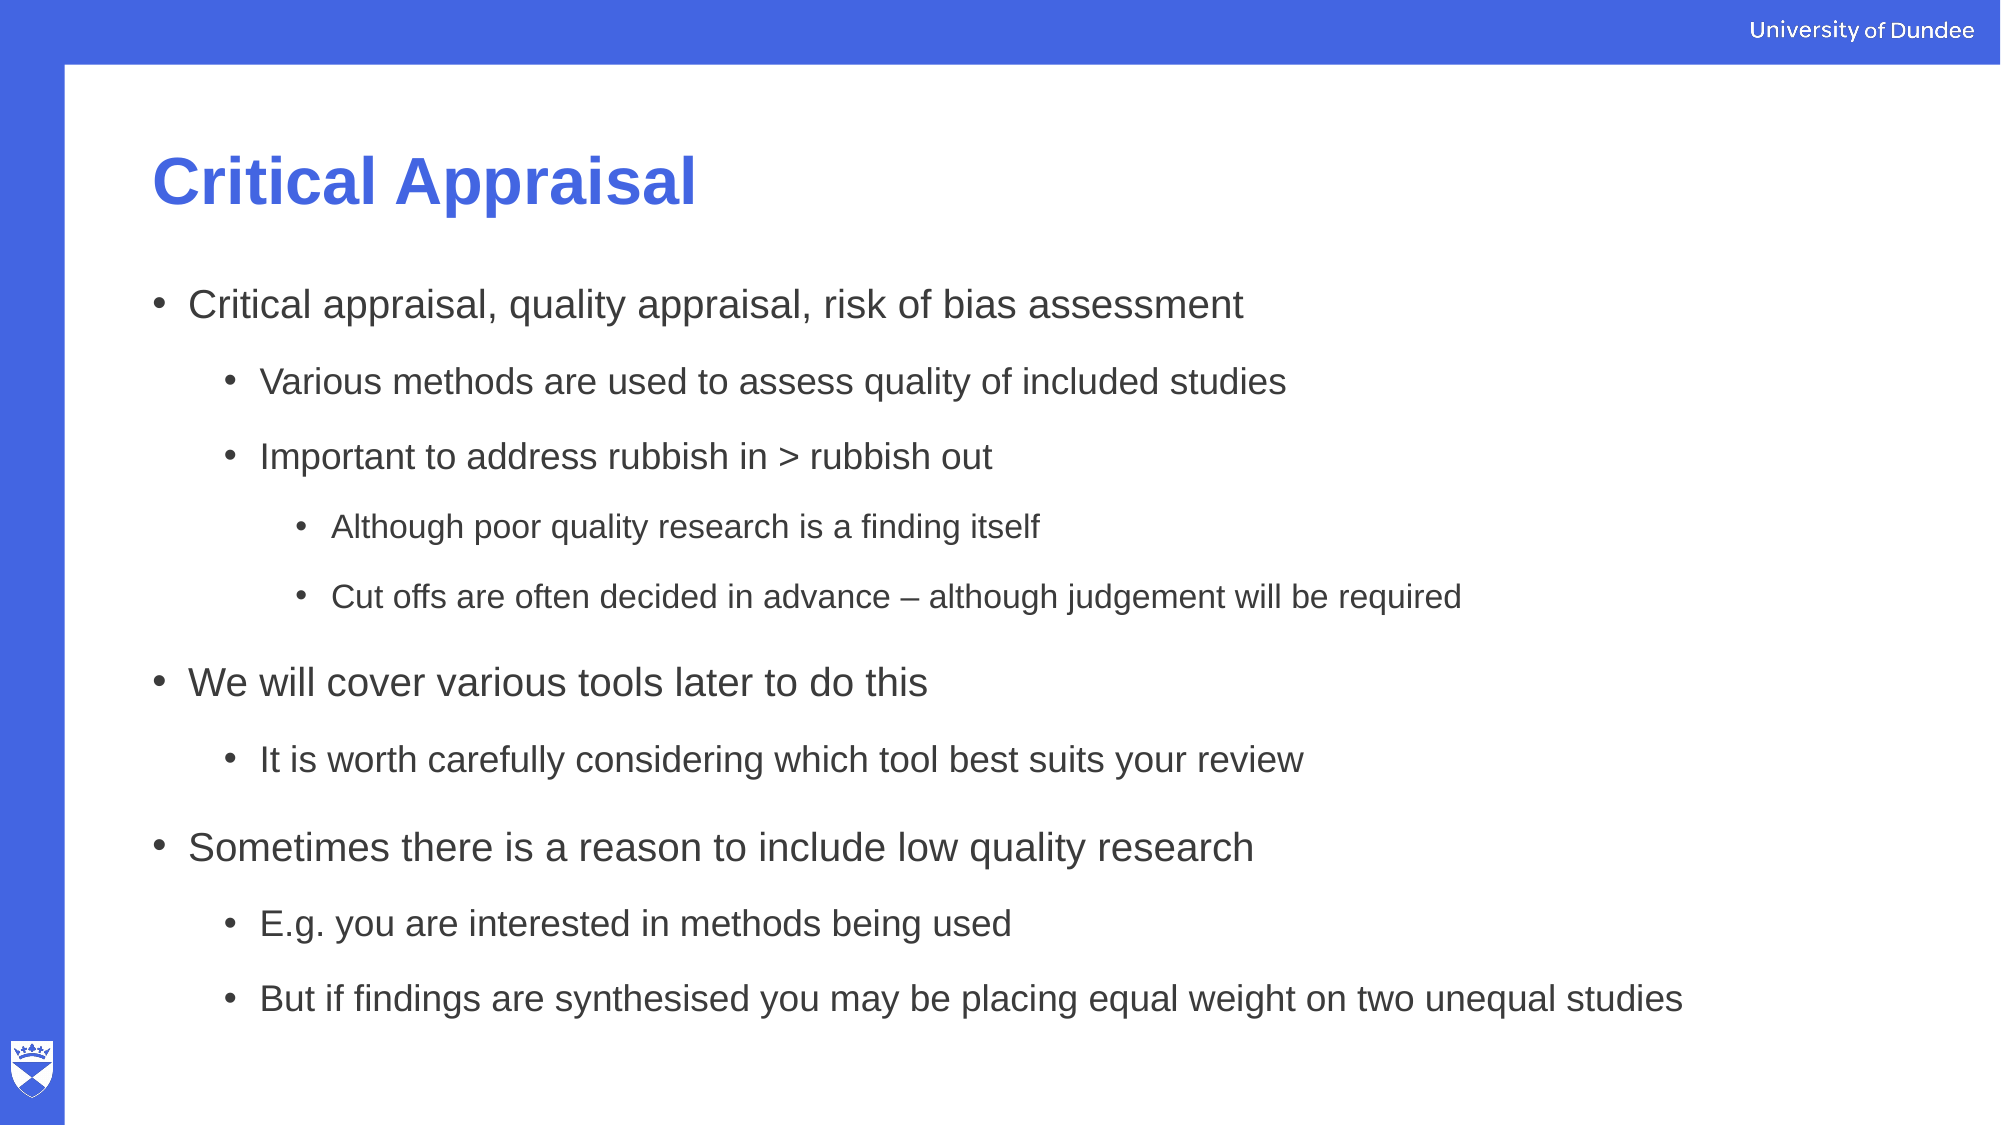

# Critical Appraisal
Critical appraisal, quality appraisal, risk of bias assessment
Various methods are used to assess quality of included studies
Important to address rubbish in > rubbish out
Although poor quality research is a finding itself
Cut offs are often decided in advance – although judgement will be required
We will cover various tools later to do this
It is worth carefully considering which tool best suits your review
Sometimes there is a reason to include low quality research
E.g. you are interested in methods being used
But if findings are synthesised you may be placing equal weight on two unequal studies